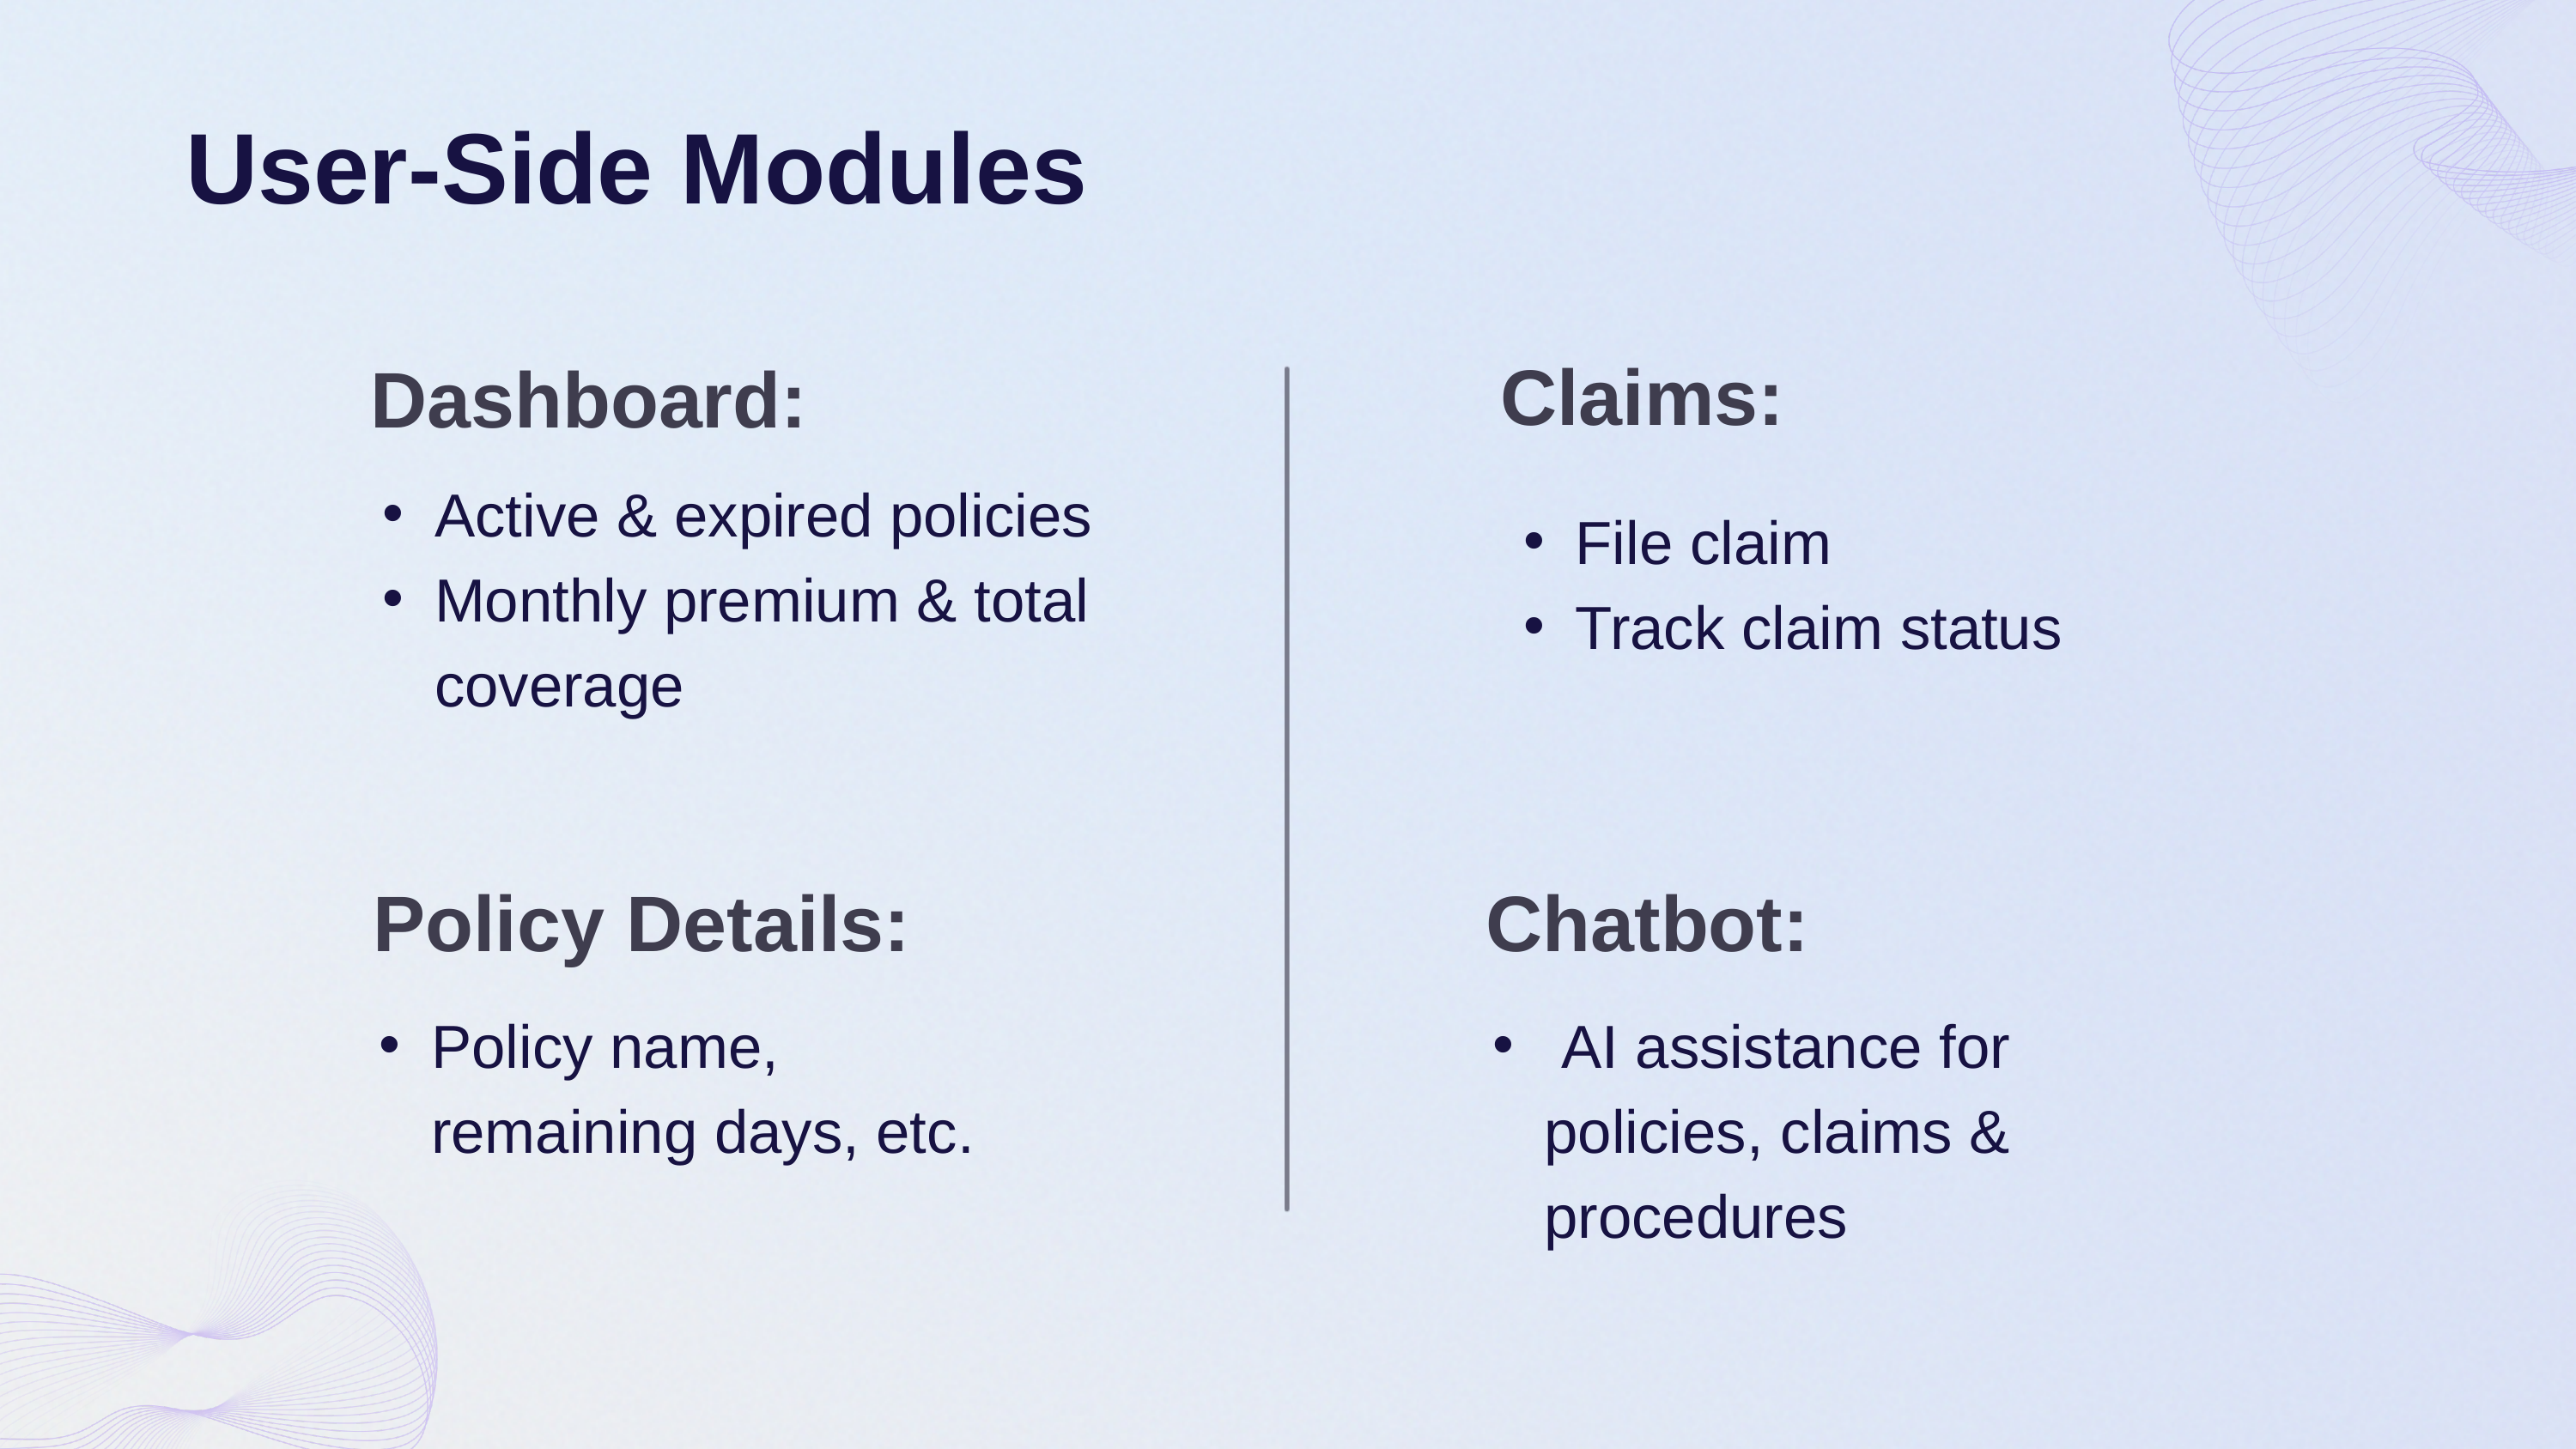

User-Side Modules

Claims:
Dashboard:
Active & expired policies
Monthly premium & total coverage
File claim
Track claim status
Policy Details:
Chatbot:
Policy name, remaining days, etc.
 AI assistance for policies, claims & procedures